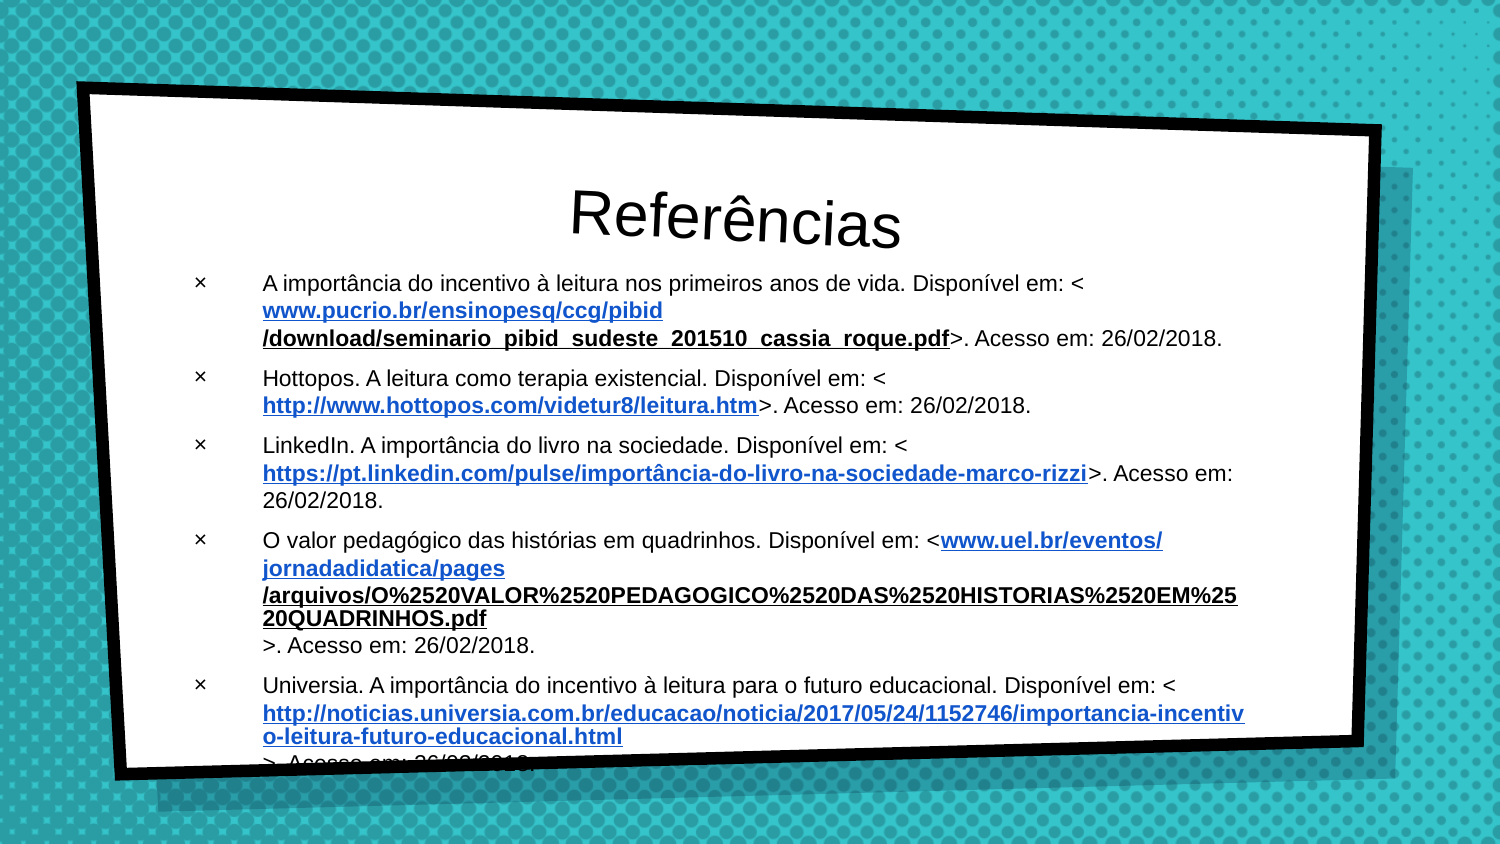

# Referências
A importância do incentivo à leitura nos primeiros anos de vida. Disponível em: <www.pucrio.br/ensinopesq/ccg/pibid/download/seminario_pibid_sudeste_201510_cassia_roque.pdf>. Acesso em: 26/02/2018.
Hottopos. A leitura como terapia existencial. Disponível em: <http://www.hottopos.com/videtur8/leitura.htm>. Acesso em: 26/02/2018.
LinkedIn. A importância do livro na sociedade. Disponível em: <https://pt.linkedin.com/pulse/importância-do-livro-na-sociedade-marco-rizzi>. Acesso em: 26/02/2018.
O valor pedagógico das histórias em quadrinhos. Disponível em: <www.uel.br/eventos/jornadadidatica/pages/arquivos/O%2520VALOR%2520PEDAGOGICO%2520DAS%2520HISTORIAS%2520EM%2520QUADRINHOS.pdf>. Acesso em: 26/02/2018.
Universia. A importância do incentivo à leitura para o futuro educacional. Disponível em: <http://noticias.universia.com.br/educacao/noticia/2017/05/24/1152746/importancia-incentivo-leitura-futuro-educacional.html>. Acesso em: 26/02/2018.